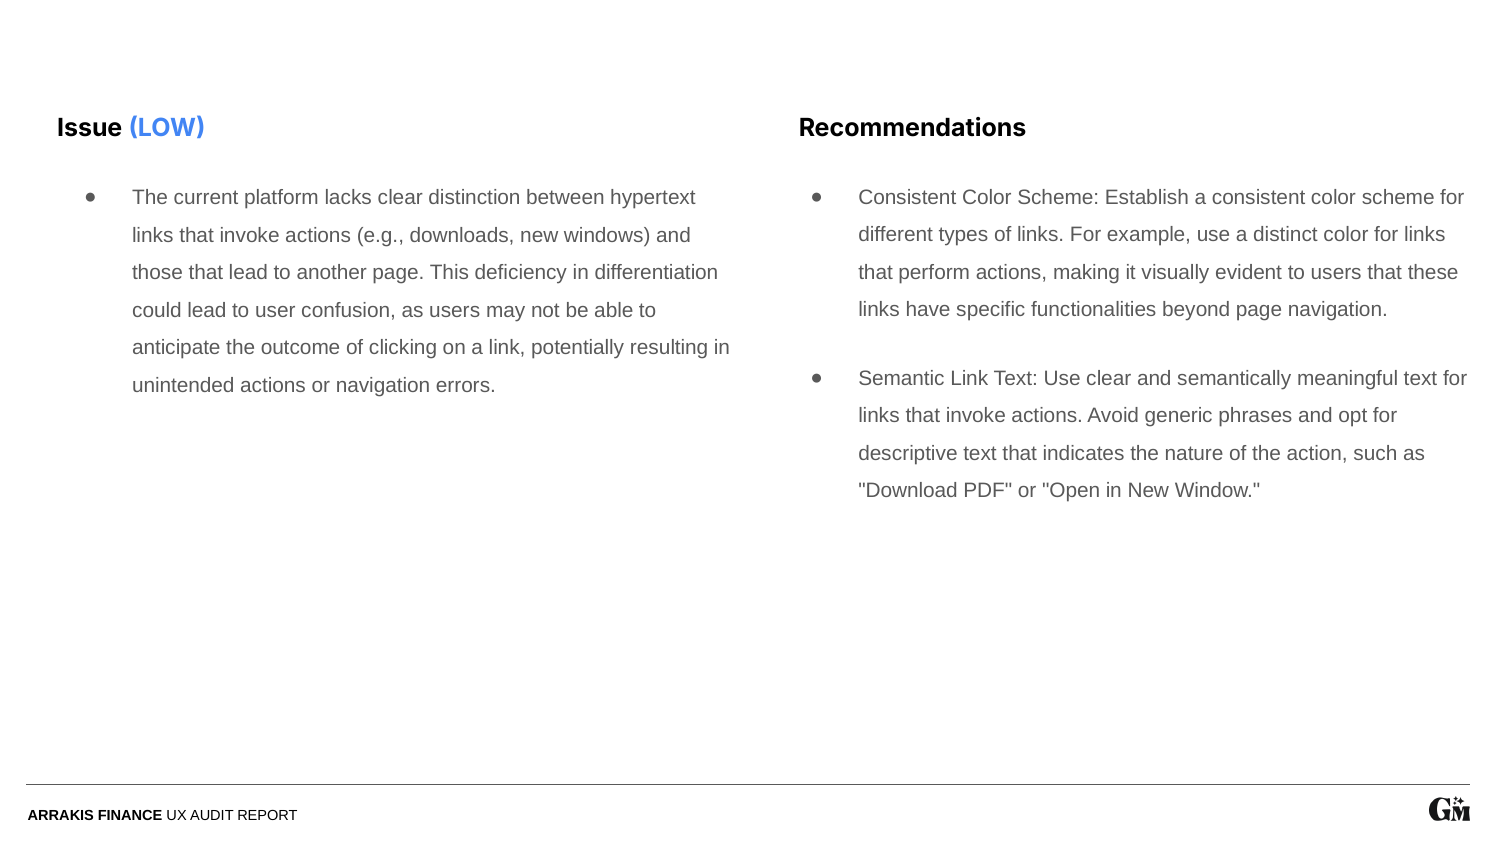

Recommendations
Issue (LOW)
Consistent Color Scheme: Establish a consistent color scheme for different types of links. For example, use a distinct color for links that perform actions, making it visually evident to users that these links have specific functionalities beyond page navigation.
Semantic Link Text: Use clear and semantically meaningful text for links that invoke actions. Avoid generic phrases and opt for descriptive text that indicates the nature of the action, such as "Download PDF" or "Open in New Window."
The current platform lacks clear distinction between hypertext links that invoke actions (e.g., downloads, new windows) and those that lead to another page. This deficiency in differentiation could lead to user confusion, as users may not be able to anticipate the outcome of clicking on a link, potentially resulting in unintended actions or navigation errors.